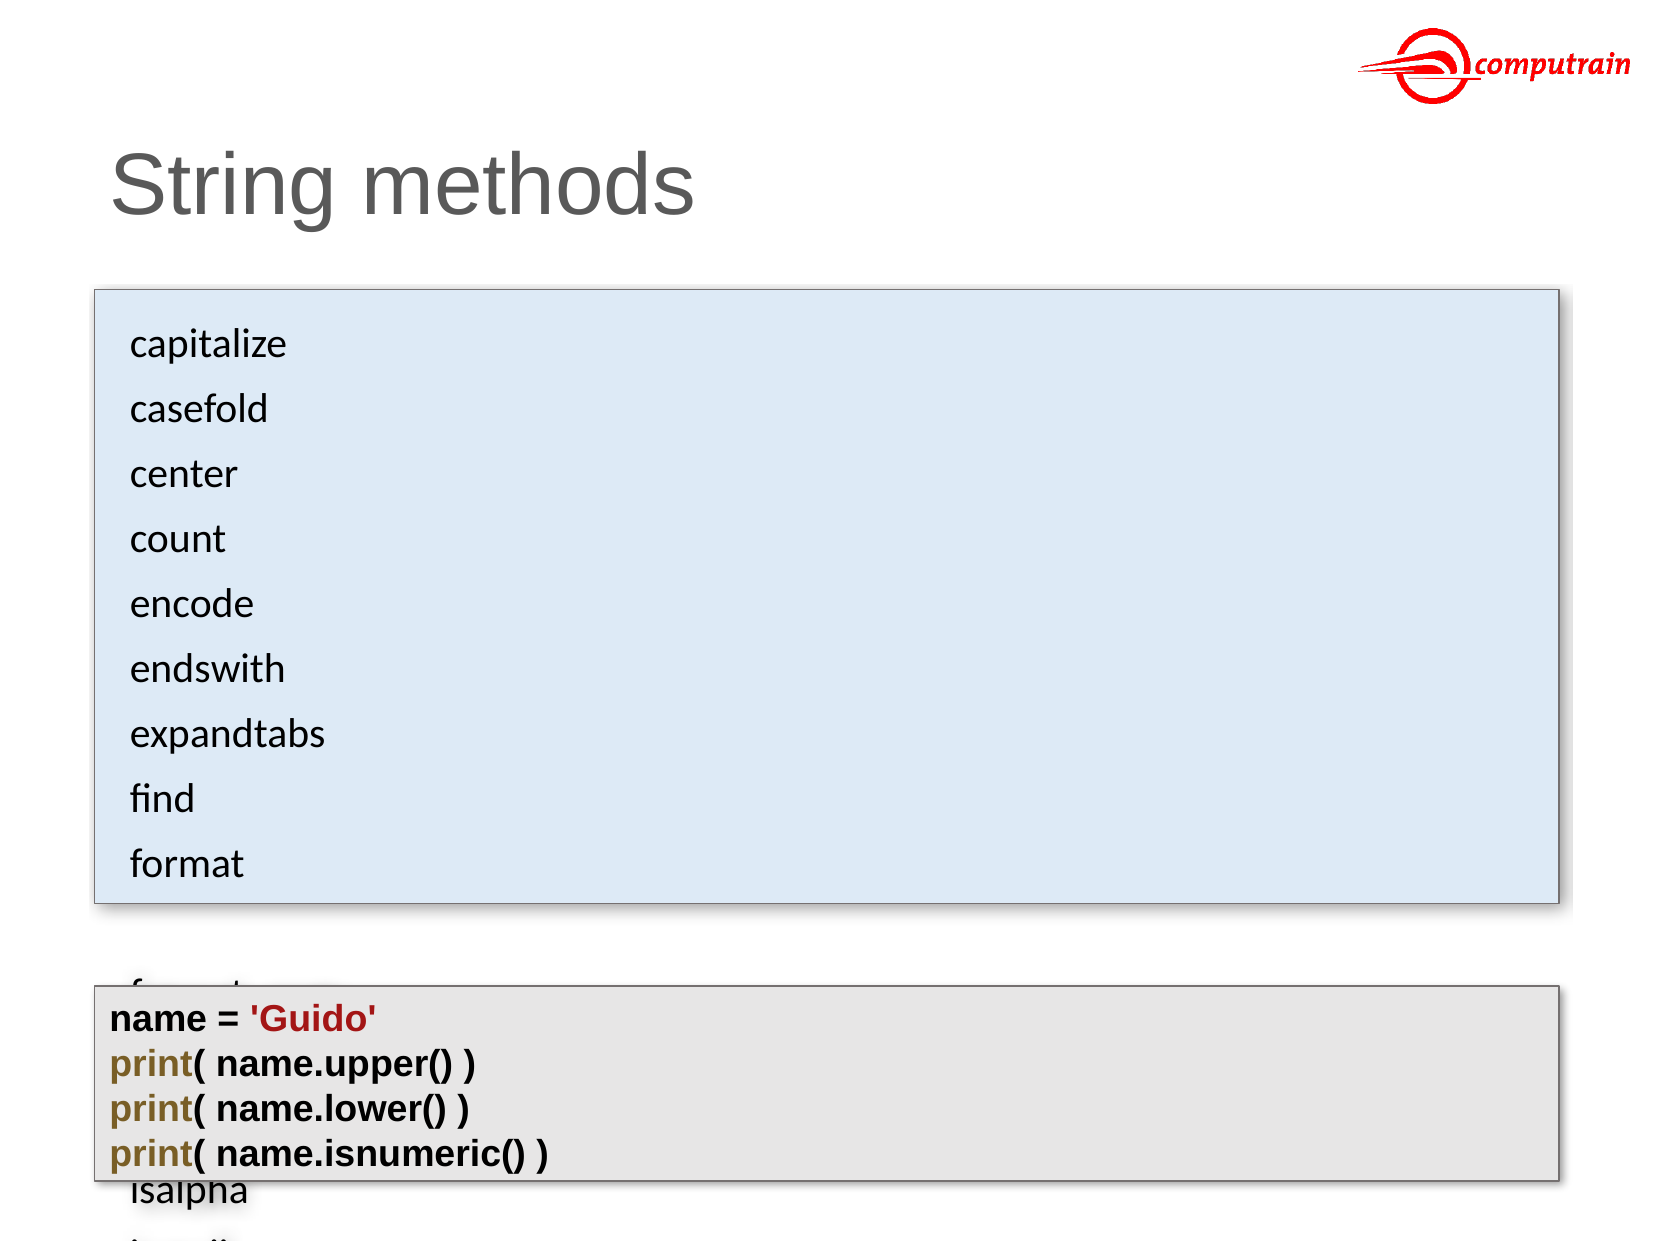

# String methods
capitalize
casefold
center
count
encode
endswith
expandtabs
find
format

format_map
index
isalnum
isalpha
isascii
isdecimal
isdigit
isidentifier
islower

isnumeric
isprintable
isspace
istitle
isupper
join
ljust
lower
lstrip

maketrans
partition
replace
rfind
rindex
rjust
rpartition
rsplit
rstrip

split
splitlines
startswith
strip
swapcase
title
translate
upper
zfill

name = 'Guido'
print( name.upper() )
print( name.lower() )
print( name.isnumeric() )